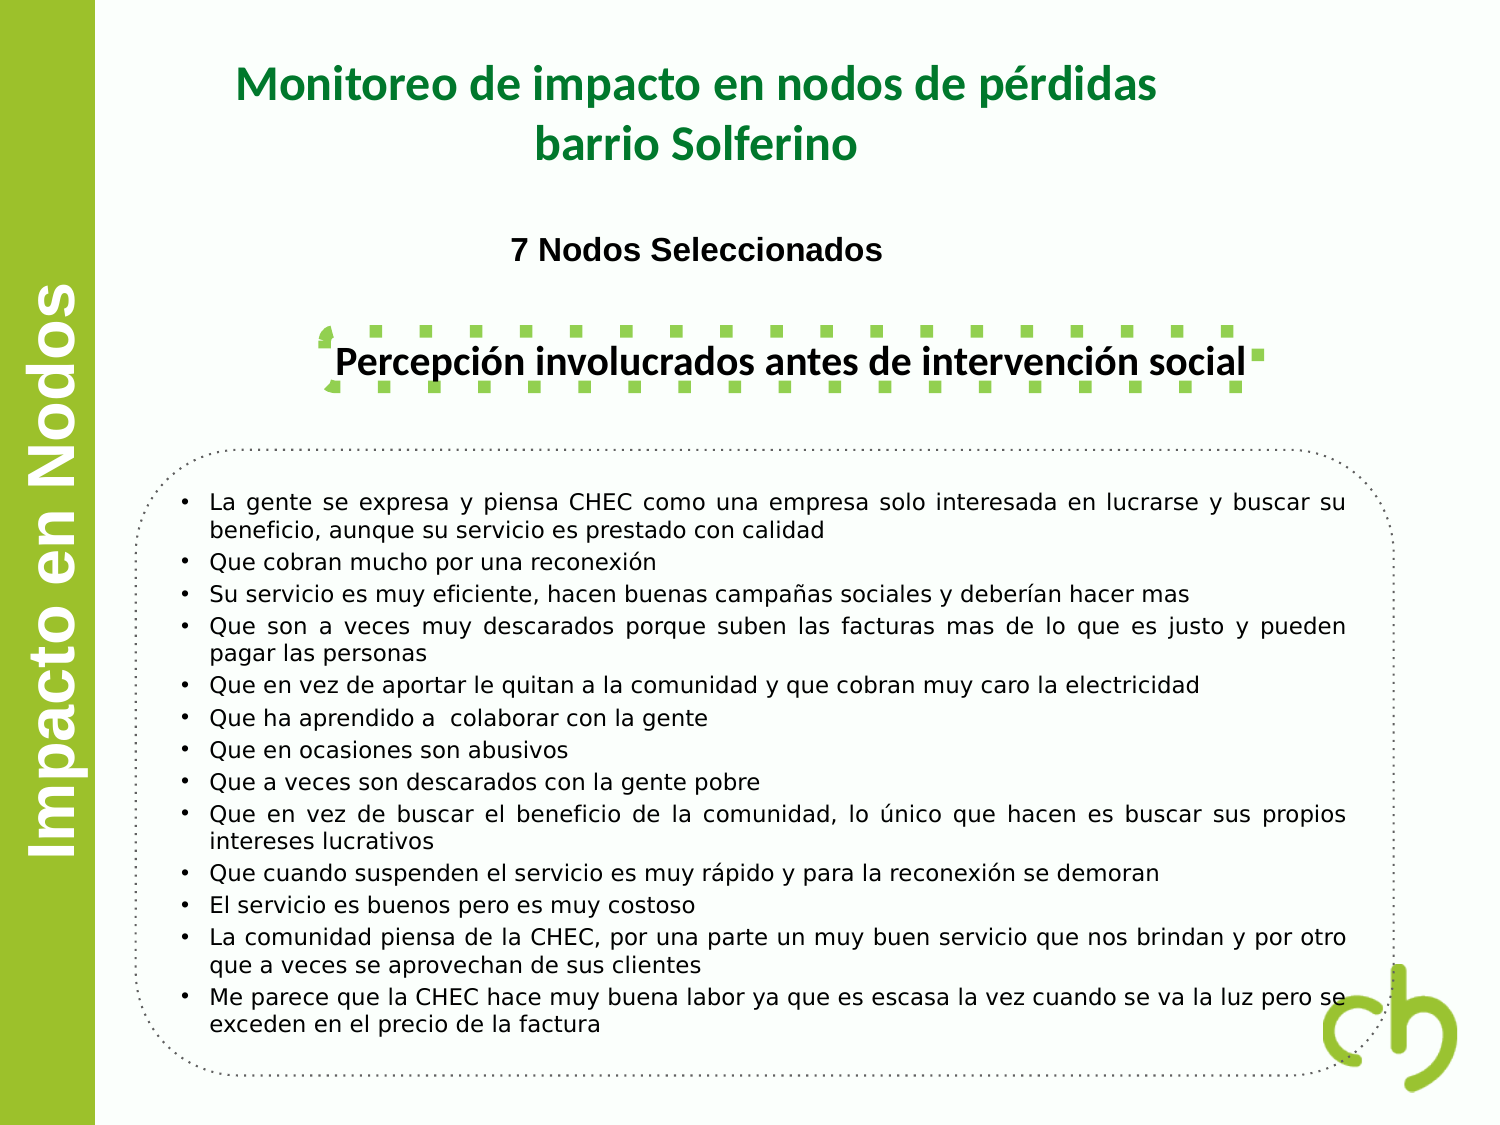

Monitoreo de impacto en nodos de pérdidas barrio Solferino
7 Nodos Seleccionados
Percepción involucrados antes de intervención social
La gente se expresa y piensa CHEC como una empresa solo interesada en lucrarse y buscar su beneficio, aunque su servicio es prestado con calidad
Que cobran mucho por una reconexión
Su servicio es muy eficiente, hacen buenas campañas sociales y deberían hacer mas
Que son a veces muy descarados porque suben las facturas mas de lo que es justo y pueden pagar las personas
Que en vez de aportar le quitan a la comunidad y que cobran muy caro la electricidad
Que ha aprendido a  colaborar con la gente
Que en ocasiones son abusivos
Que a veces son descarados con la gente pobre
Que en vez de buscar el beneficio de la comunidad, lo único que hacen es buscar sus propios intereses lucrativos
Que cuando suspenden el servicio es muy rápido y para la reconexión se demoran
El servicio es buenos pero es muy costoso
La comunidad piensa de la CHEC, por una parte un muy buen servicio que nos brindan y por otro que a veces se aprovechan de sus clientes
Me parece que la CHEC hace muy buena labor ya que es escasa la vez cuando se va la luz pero se exceden en el precio de la factura
Impacto en Nodos